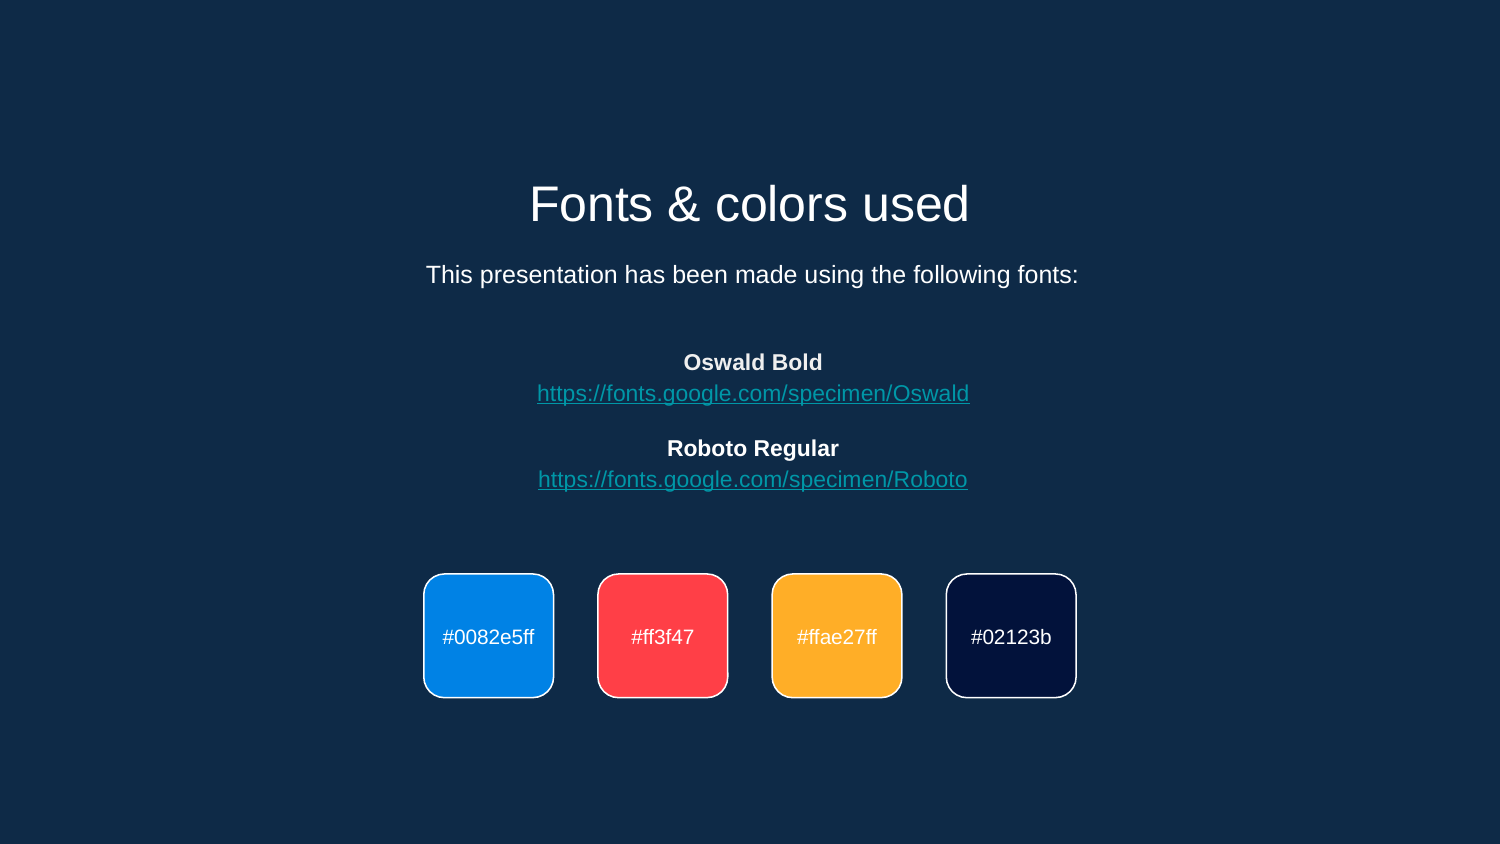

Fonts & colors used
This presentation has been made using the following fonts:

Oswald Bold
https://fonts.google.com/specimen/Oswald

Roboto Regular
https://fonts.google.com/specimen/Roboto

#0082e5ff
#ff3f47
#ffae27ff
#02123b